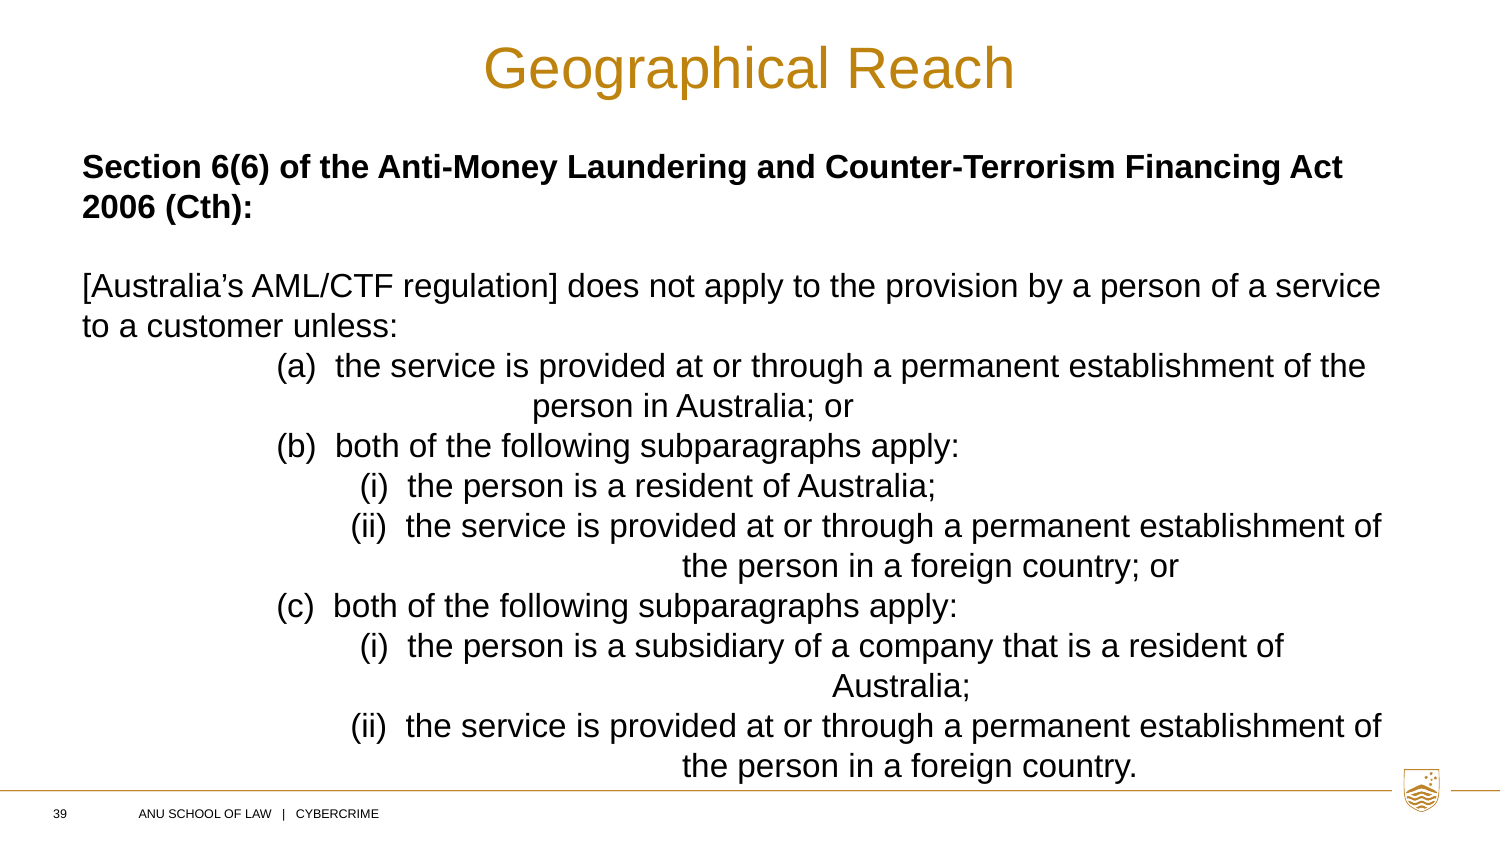

Geographical Reach
Section 6(6) of the Anti-Money Laundering and Counter-Terrorism Financing Act 2006 (Cth):

[Australia’s AML/CTF regulation] does not apply to the provision by a person of a service to a customer unless:
                     (a)  the service is provided at or through a permanent establishment of the 			person in Australia; or
                     (b)  both of the following subparagraphs apply:
                              (i)  the person is a resident of Australia;
                             (ii)  the service is provided at or through a permanent establishment of 				the person in a foreign country; or
                     (c)  both of the following subparagraphs apply:
                              (i)  the person is a subsidiary of a company that is a resident of 					Australia;
                             (ii)  the service is provided at or through a permanent establishment of 				the person in a foreign country.
39
ANU SCHOOL OF LAW   |   CYBERCRIME